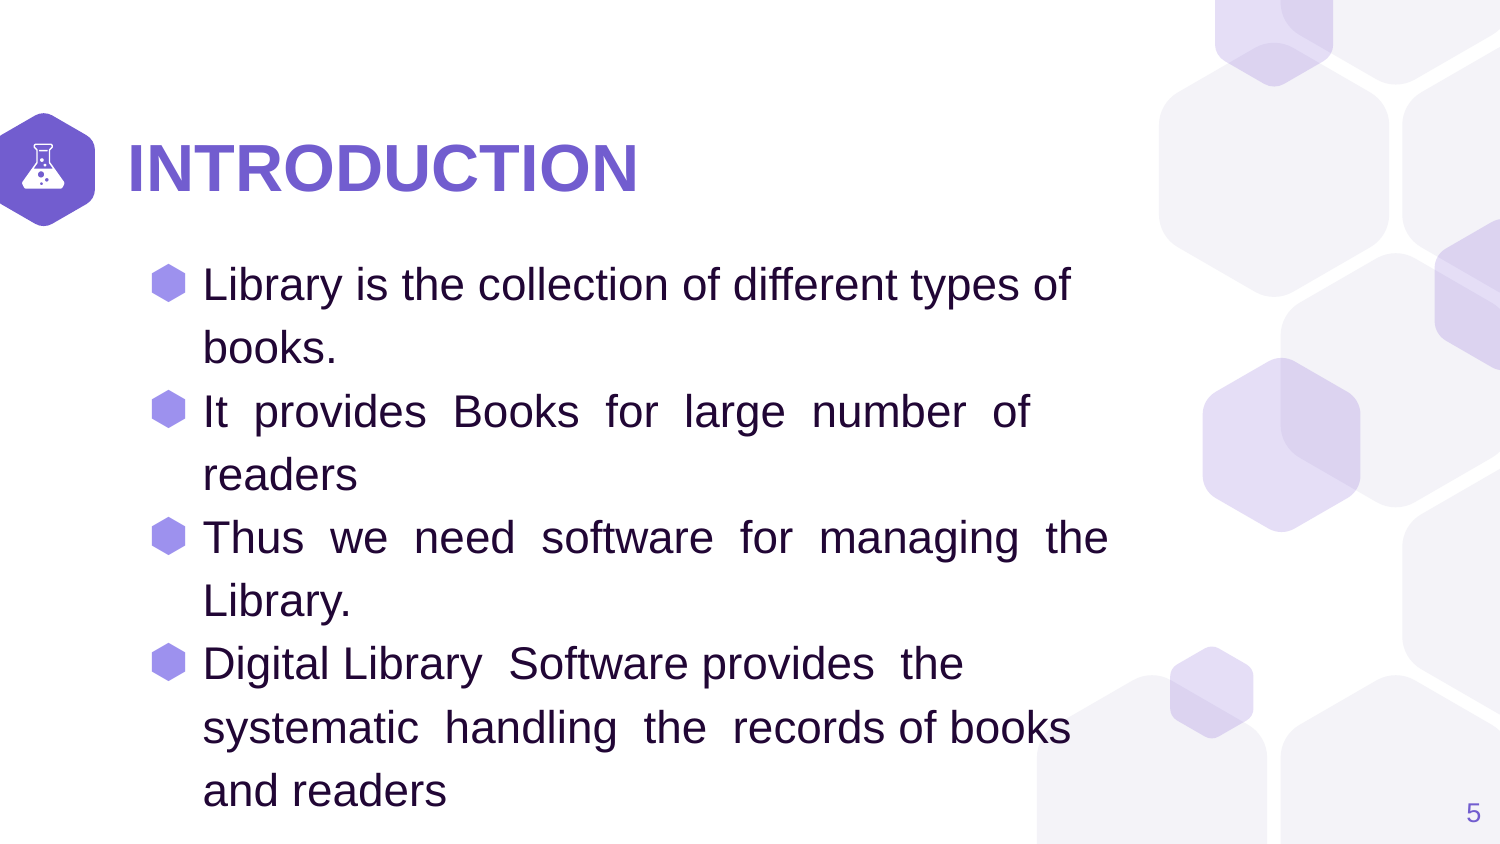

# INTRODUCTION

Library is the collection of different types of books.
It  provides  Books  for  large  number  of readers
Thus  we  need  software  for  managing  the Library.
Digital Library  Software provides  the  systematic  handling  the  records of books and readers

5